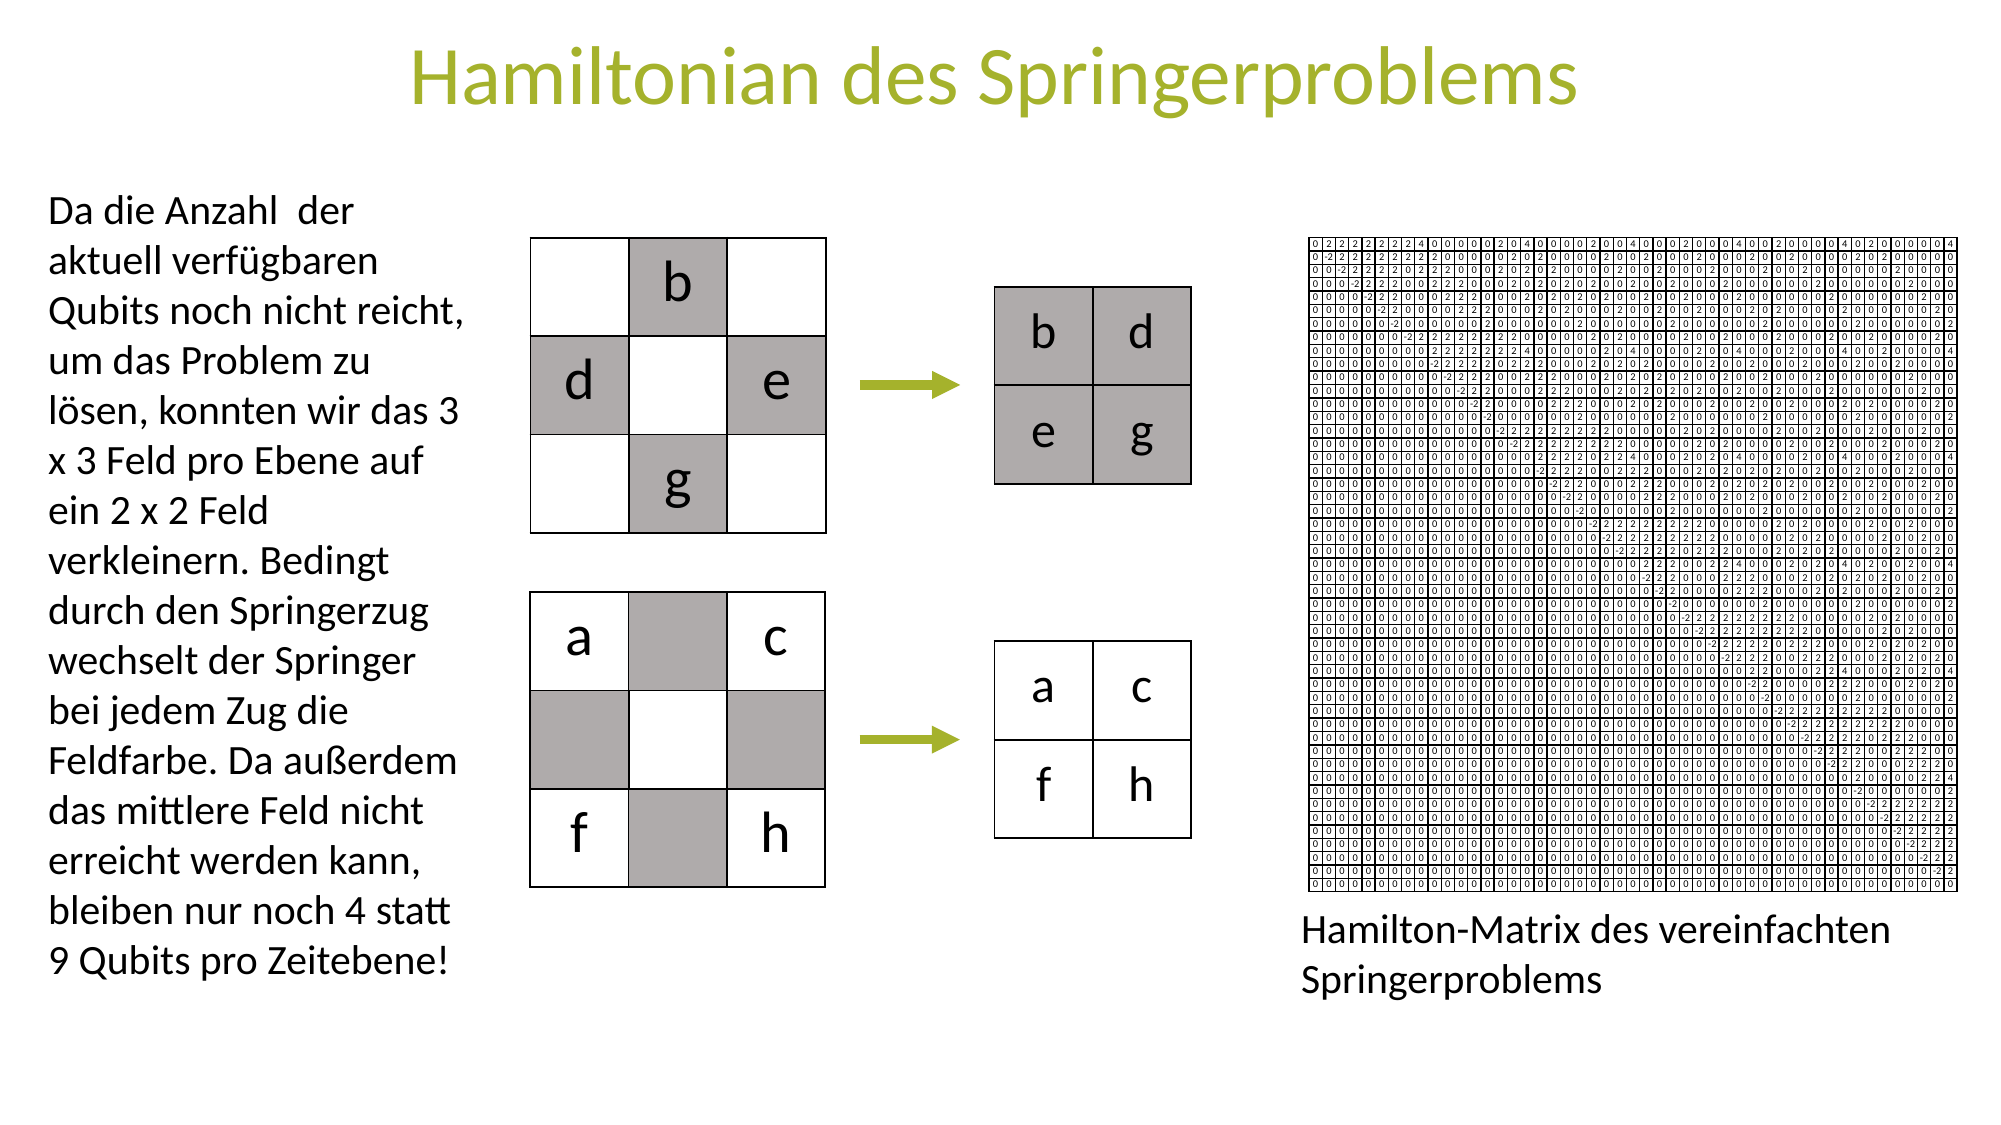

Hamiltonian des Springerproblems
Da die Anzahl  der aktuell verfügbaren Qubits noch nicht reicht, um das Problem zu lösen, konnten wir das 3 x 3 Feld pro Ebene auf ein 2 x 2 Feld verkleinern. Bedingt durch den Springerzug wechselt der Springer bei jedem Zug die Feldfarbe. Da außerdem das mittlere Feld nicht erreicht werden kann, bleiben nur noch 4 statt 9 Qubits pro Zeitebene!
|  | b |  |
| --- | --- | --- |
| d |  | e |
|  | g |  |
| 0 | 2 | 2 | 2 | 2 | 2 | 2 | 2 | 4 | 0 | 0 | 0 | 0 | 0 | 2 | 0 | 4 | 0 | 0 | 0 | 0 | 2 | 0 | 0 | 4 | 0 | 0 | 0 | 2 | 0 | 0 | 0 | 4 | 0 | 0 | 2 | 0 | 0 | 0 | 0 | 4 | 0 | 2 | 0 | 0 | 0 | 0 | 0 | 4 |
| --- | --- | --- | --- | --- | --- | --- | --- | --- | --- | --- | --- | --- | --- | --- | --- | --- | --- | --- | --- | --- | --- | --- | --- | --- | --- | --- | --- | --- | --- | --- | --- | --- | --- | --- | --- | --- | --- | --- | --- | --- | --- | --- | --- | --- | --- | --- | --- | --- |
| 0 | -2 | 2 | 2 | 2 | 2 | 2 | 2 | 2 | 2 | 0 | 0 | 0 | 0 | 0 | 2 | 0 | 2 | 0 | 0 | 0 | 0 | 2 | 0 | 0 | 2 | 0 | 0 | 0 | 2 | 0 | 0 | 0 | 2 | 0 | 0 | 2 | 0 | 0 | 0 | 0 | 2 | 0 | 2 | 0 | 0 | 0 | 0 | 0 |
| 0 | 0 | -2 | 2 | 2 | 2 | 2 | 0 | 2 | 2 | 2 | 0 | 0 | 0 | 2 | 0 | 2 | 0 | 2 | 0 | 0 | 0 | 0 | 2 | 0 | 0 | 2 | 0 | 0 | 0 | 2 | 0 | 0 | 0 | 2 | 0 | 0 | 2 | 0 | 0 | 0 | 0 | 0 | 0 | 2 | 0 | 0 | 0 | 0 |
| 0 | 0 | 0 | -2 | 2 | 2 | 2 | 0 | 0 | 2 | 2 | 2 | 0 | 0 | 0 | 2 | 0 | 2 | 0 | 2 | 0 | 2 | 0 | 0 | 2 | 0 | 0 | 2 | 0 | 0 | 0 | 2 | 0 | 0 | 0 | 0 | 0 | 0 | 2 | 0 | 0 | 0 | 0 | 0 | 0 | 2 | 0 | 0 | 0 |
| 0 | 0 | 0 | 0 | -2 | 2 | 2 | 0 | 0 | 0 | 2 | 2 | 2 | 0 | 0 | 0 | 2 | 0 | 2 | 0 | 2 | 0 | 2 | 0 | 0 | 2 | 0 | 0 | 2 | 0 | 0 | 0 | 2 | 0 | 0 | 0 | 0 | 0 | 0 | 2 | 0 | 0 | 0 | 0 | 0 | 0 | 2 | 0 | 0 |
| 0 | 0 | 0 | 0 | 0 | -2 | 2 | 0 | 0 | 0 | 0 | 2 | 2 | 2 | 0 | 0 | 0 | 2 | 0 | 2 | 0 | 0 | 0 | 2 | 0 | 0 | 2 | 0 | 0 | 2 | 0 | 0 | 0 | 2 | 0 | 2 | 0 | 0 | 0 | 0 | 2 | 0 | 0 | 0 | 0 | 0 | 0 | 2 | 0 |
| 0 | 0 | 0 | 0 | 0 | 0 | -2 | 0 | 0 | 0 | 0 | 0 | 0 | 2 | 0 | 0 | 0 | 0 | 0 | 0 | 2 | 0 | 0 | 0 | 0 | 0 | 0 | 2 | 0 | 0 | 0 | 0 | 0 | 0 | 2 | 0 | 0 | 0 | 0 | 0 | 0 | 2 | 0 | 0 | 0 | 0 | 0 | 0 | 2 |
| 0 | 0 | 0 | 0 | 0 | 0 | 0 | -2 | 2 | 2 | 2 | 2 | 2 | 2 | 2 | 2 | 0 | 0 | 0 | 0 | 0 | 2 | 0 | 2 | 0 | 0 | 0 | 0 | 2 | 0 | 0 | 2 | 0 | 0 | 0 | 2 | 0 | 0 | 0 | 2 | 0 | 0 | 2 | 0 | 0 | 0 | 0 | 2 | 0 |
| 0 | 0 | 0 | 0 | 0 | 0 | 0 | 0 | 0 | 2 | 2 | 2 | 2 | 2 | 2 | 2 | 4 | 0 | 0 | 0 | 0 | 0 | 2 | 0 | 4 | 0 | 0 | 0 | 0 | 2 | 0 | 0 | 4 | 0 | 0 | 0 | 2 | 0 | 0 | 0 | 4 | 0 | 0 | 2 | 0 | 0 | 0 | 0 | 4 |
| 0 | 0 | 0 | 0 | 0 | 0 | 0 | 0 | 0 | -2 | 2 | 2 | 2 | 2 | 0 | 2 | 2 | 2 | 0 | 0 | 0 | 2 | 0 | 2 | 0 | 2 | 0 | 0 | 0 | 0 | 2 | 0 | 0 | 2 | 0 | 0 | 0 | 2 | 0 | 0 | 0 | 2 | 0 | 0 | 2 | 0 | 0 | 0 | 0 |
| 0 | 0 | 0 | 0 | 0 | 0 | 0 | 0 | 0 | 0 | -2 | 2 | 2 | 2 | 0 | 0 | 2 | 2 | 2 | 0 | 0 | 0 | 2 | 0 | 2 | 0 | 2 | 0 | 2 | 0 | 0 | 2 | 0 | 0 | 2 | 0 | 0 | 0 | 2 | 0 | 0 | 0 | 0 | 0 | 0 | 2 | 0 | 0 | 0 |
| 0 | 0 | 0 | 0 | 0 | 0 | 0 | 0 | 0 | 0 | 0 | -2 | 2 | 2 | 0 | 0 | 0 | 2 | 2 | 2 | 0 | 0 | 0 | 2 | 0 | 2 | 0 | 2 | 0 | 2 | 0 | 0 | 2 | 0 | 0 | 2 | 0 | 0 | 0 | 2 | 0 | 0 | 0 | 0 | 0 | 0 | 2 | 0 | 0 |
| 0 | 0 | 0 | 0 | 0 | 0 | 0 | 0 | 0 | 0 | 0 | 0 | -2 | 2 | 0 | 0 | 0 | 0 | 2 | 2 | 2 | 0 | 0 | 0 | 2 | 0 | 2 | 0 | 0 | 0 | 2 | 0 | 0 | 2 | 0 | 0 | 2 | 0 | 0 | 0 | 2 | 0 | 2 | 0 | 0 | 0 | 0 | 2 | 0 |
| 0 | 0 | 0 | 0 | 0 | 0 | 0 | 0 | 0 | 0 | 0 | 0 | 0 | -2 | 0 | 0 | 0 | 0 | 0 | 0 | 2 | 0 | 0 | 0 | 0 | 0 | 0 | 2 | 0 | 0 | 0 | 0 | 0 | 0 | 2 | 0 | 0 | 0 | 0 | 0 | 0 | 2 | 0 | 0 | 0 | 0 | 0 | 0 | 2 |
| 0 | 0 | 0 | 0 | 0 | 0 | 0 | 0 | 0 | 0 | 0 | 0 | 0 | 0 | -2 | 2 | 2 | 2 | 2 | 2 | 2 | 2 | 2 | 0 | 0 | 0 | 0 | 0 | 2 | 0 | 2 | 0 | 0 | 0 | 0 | 2 | 0 | 0 | 2 | 0 | 0 | 0 | 2 | 0 | 0 | 0 | 2 | 0 | 0 |
| 0 | 0 | 0 | 0 | 0 | 0 | 0 | 0 | 0 | 0 | 0 | 0 | 0 | 0 | 0 | -2 | 2 | 2 | 2 | 2 | 2 | 2 | 2 | 2 | 0 | 0 | 0 | 0 | 0 | 2 | 0 | 2 | 0 | 0 | 0 | 0 | 2 | 0 | 0 | 2 | 0 | 0 | 0 | 2 | 0 | 0 | 0 | 2 | 0 |
| 0 | 0 | 0 | 0 | 0 | 0 | 0 | 0 | 0 | 0 | 0 | 0 | 0 | 0 | 0 | 0 | 0 | 2 | 2 | 2 | 2 | 0 | 2 | 2 | 4 | 0 | 0 | 0 | 2 | 0 | 2 | 0 | 4 | 0 | 0 | 0 | 0 | 2 | 0 | 0 | 4 | 0 | 0 | 0 | 2 | 0 | 0 | 0 | 4 |
| 0 | 0 | 0 | 0 | 0 | 0 | 0 | 0 | 0 | 0 | 0 | 0 | 0 | 0 | 0 | 0 | 0 | -2 | 2 | 2 | 2 | 0 | 0 | 2 | 2 | 2 | 0 | 0 | 0 | 2 | 0 | 2 | 0 | 2 | 0 | 2 | 0 | 0 | 2 | 0 | 0 | 2 | 0 | 0 | 0 | 2 | 0 | 0 | 0 |
| 0 | 0 | 0 | 0 | 0 | 0 | 0 | 0 | 0 | 0 | 0 | 0 | 0 | 0 | 0 | 0 | 0 | 0 | -2 | 2 | 2 | 0 | 0 | 0 | 2 | 2 | 2 | 0 | 0 | 0 | 2 | 0 | 2 | 0 | 2 | 0 | 2 | 0 | 0 | 2 | 0 | 0 | 2 | 0 | 0 | 0 | 2 | 0 | 0 |
| 0 | 0 | 0 | 0 | 0 | 0 | 0 | 0 | 0 | 0 | 0 | 0 | 0 | 0 | 0 | 0 | 0 | 0 | 0 | -2 | 2 | 0 | 0 | 0 | 0 | 2 | 2 | 2 | 0 | 0 | 0 | 2 | 0 | 2 | 0 | 0 | 0 | 2 | 0 | 0 | 2 | 0 | 0 | 2 | 0 | 0 | 0 | 2 | 0 |
| 0 | 0 | 0 | 0 | 0 | 0 | 0 | 0 | 0 | 0 | 0 | 0 | 0 | 0 | 0 | 0 | 0 | 0 | 0 | 0 | -2 | 0 | 0 | 0 | 0 | 0 | 0 | 2 | 0 | 0 | 0 | 0 | 0 | 0 | 2 | 0 | 0 | 0 | 0 | 0 | 0 | 2 | 0 | 0 | 0 | 0 | 0 | 0 | 2 |
| 0 | 0 | 0 | 0 | 0 | 0 | 0 | 0 | 0 | 0 | 0 | 0 | 0 | 0 | 0 | 0 | 0 | 0 | 0 | 0 | 0 | -2 | 2 | 2 | 2 | 2 | 2 | 2 | 2 | 2 | 0 | 0 | 0 | 0 | 0 | 2 | 0 | 2 | 0 | 0 | 0 | 0 | 2 | 0 | 0 | 2 | 0 | 0 | 0 |
| 0 | 0 | 0 | 0 | 0 | 0 | 0 | 0 | 0 | 0 | 0 | 0 | 0 | 0 | 0 | 0 | 0 | 0 | 0 | 0 | 0 | 0 | -2 | 2 | 2 | 2 | 2 | 2 | 2 | 2 | 2 | 0 | 0 | 0 | 0 | 0 | 2 | 0 | 2 | 0 | 0 | 0 | 0 | 2 | 0 | 0 | 2 | 0 | 0 |
| 0 | 0 | 0 | 0 | 0 | 0 | 0 | 0 | 0 | 0 | 0 | 0 | 0 | 0 | 0 | 0 | 0 | 0 | 0 | 0 | 0 | 0 | 0 | -2 | 2 | 2 | 2 | 2 | 0 | 2 | 2 | 2 | 0 | 0 | 0 | 2 | 0 | 2 | 0 | 2 | 0 | 0 | 0 | 0 | 2 | 0 | 0 | 2 | 0 |
| 0 | 0 | 0 | 0 | 0 | 0 | 0 | 0 | 0 | 0 | 0 | 0 | 0 | 0 | 0 | 0 | 0 | 0 | 0 | 0 | 0 | 0 | 0 | 0 | 0 | 2 | 2 | 2 | 0 | 0 | 2 | 2 | 4 | 0 | 0 | 0 | 2 | 0 | 2 | 0 | 4 | 0 | 2 | 0 | 0 | 2 | 0 | 0 | 4 |
| 0 | 0 | 0 | 0 | 0 | 0 | 0 | 0 | 0 | 0 | 0 | 0 | 0 | 0 | 0 | 0 | 0 | 0 | 0 | 0 | 0 | 0 | 0 | 0 | 0 | -2 | 2 | 2 | 0 | 0 | 0 | 2 | 2 | 2 | 0 | 0 | 0 | 2 | 0 | 2 | 0 | 2 | 0 | 2 | 0 | 0 | 2 | 0 | 0 |
| 0 | 0 | 0 | 0 | 0 | 0 | 0 | 0 | 0 | 0 | 0 | 0 | 0 | 0 | 0 | 0 | 0 | 0 | 0 | 0 | 0 | 0 | 0 | 0 | 0 | 0 | -2 | 2 | 0 | 0 | 0 | 0 | 2 | 2 | 2 | 0 | 0 | 0 | 2 | 0 | 2 | 0 | 0 | 0 | 2 | 0 | 0 | 2 | 0 |
| 0 | 0 | 0 | 0 | 0 | 0 | 0 | 0 | 0 | 0 | 0 | 0 | 0 | 0 | 0 | 0 | 0 | 0 | 0 | 0 | 0 | 0 | 0 | 0 | 0 | 0 | 0 | -2 | 0 | 0 | 0 | 0 | 0 | 0 | 2 | 0 | 0 | 0 | 0 | 0 | 0 | 2 | 0 | 0 | 0 | 0 | 0 | 0 | 2 |
| 0 | 0 | 0 | 0 | 0 | 0 | 0 | 0 | 0 | 0 | 0 | 0 | 0 | 0 | 0 | 0 | 0 | 0 | 0 | 0 | 0 | 0 | 0 | 0 | 0 | 0 | 0 | 0 | -2 | 2 | 2 | 2 | 2 | 2 | 2 | 2 | 2 | 0 | 0 | 0 | 0 | 0 | 2 | 0 | 2 | 0 | 0 | 0 | 0 |
| 0 | 0 | 0 | 0 | 0 | 0 | 0 | 0 | 0 | 0 | 0 | 0 | 0 | 0 | 0 | 0 | 0 | 0 | 0 | 0 | 0 | 0 | 0 | 0 | 0 | 0 | 0 | 0 | 0 | -2 | 2 | 2 | 2 | 2 | 2 | 2 | 2 | 2 | 0 | 0 | 0 | 0 | 0 | 2 | 0 | 2 | 0 | 0 | 0 |
| 0 | 0 | 0 | 0 | 0 | 0 | 0 | 0 | 0 | 0 | 0 | 0 | 0 | 0 | 0 | 0 | 0 | 0 | 0 | 0 | 0 | 0 | 0 | 0 | 0 | 0 | 0 | 0 | 0 | 0 | -2 | 2 | 2 | 2 | 2 | 0 | 2 | 2 | 2 | 0 | 0 | 0 | 2 | 0 | 2 | 0 | 2 | 0 | 0 |
| 0 | 0 | 0 | 0 | 0 | 0 | 0 | 0 | 0 | 0 | 0 | 0 | 0 | 0 | 0 | 0 | 0 | 0 | 0 | 0 | 0 | 0 | 0 | 0 | 0 | 0 | 0 | 0 | 0 | 0 | 0 | -2 | 2 | 2 | 2 | 0 | 0 | 2 | 2 | 2 | 0 | 0 | 0 | 2 | 0 | 2 | 0 | 2 | 0 |
| 0 | 0 | 0 | 0 | 0 | 0 | 0 | 0 | 0 | 0 | 0 | 0 | 0 | 0 | 0 | 0 | 0 | 0 | 0 | 0 | 0 | 0 | 0 | 0 | 0 | 0 | 0 | 0 | 0 | 0 | 0 | 0 | 0 | 2 | 2 | 0 | 0 | 0 | 2 | 2 | 4 | 0 | 0 | 0 | 2 | 0 | 2 | 0 | 4 |
| 0 | 0 | 0 | 0 | 0 | 0 | 0 | 0 | 0 | 0 | 0 | 0 | 0 | 0 | 0 | 0 | 0 | 0 | 0 | 0 | 0 | 0 | 0 | 0 | 0 | 0 | 0 | 0 | 0 | 0 | 0 | 0 | 0 | -2 | 2 | 0 | 0 | 0 | 0 | 2 | 2 | 2 | 0 | 0 | 0 | 2 | 0 | 2 | 0 |
| 0 | 0 | 0 | 0 | 0 | 0 | 0 | 0 | 0 | 0 | 0 | 0 | 0 | 0 | 0 | 0 | 0 | 0 | 0 | 0 | 0 | 0 | 0 | 0 | 0 | 0 | 0 | 0 | 0 | 0 | 0 | 0 | 0 | 0 | -2 | 0 | 0 | 0 | 0 | 0 | 0 | 2 | 0 | 0 | 0 | 0 | 0 | 0 | 2 |
| 0 | 0 | 0 | 0 | 0 | 0 | 0 | 0 | 0 | 0 | 0 | 0 | 0 | 0 | 0 | 0 | 0 | 0 | 0 | 0 | 0 | 0 | 0 | 0 | 0 | 0 | 0 | 0 | 0 | 0 | 0 | 0 | 0 | 0 | 0 | -2 | 2 | 2 | 2 | 2 | 2 | 2 | 2 | 2 | 0 | 0 | 0 | 0 | 0 |
| 0 | 0 | 0 | 0 | 0 | 0 | 0 | 0 | 0 | 0 | 0 | 0 | 0 | 0 | 0 | 0 | 0 | 0 | 0 | 0 | 0 | 0 | 0 | 0 | 0 | 0 | 0 | 0 | 0 | 0 | 0 | 0 | 0 | 0 | 0 | 0 | -2 | 2 | 2 | 2 | 2 | 2 | 2 | 2 | 2 | 0 | 0 | 0 | 0 |
| 0 | 0 | 0 | 0 | 0 | 0 | 0 | 0 | 0 | 0 | 0 | 0 | 0 | 0 | 0 | 0 | 0 | 0 | 0 | 0 | 0 | 0 | 0 | 0 | 0 | 0 | 0 | 0 | 0 | 0 | 0 | 0 | 0 | 0 | 0 | 0 | 0 | -2 | 2 | 2 | 2 | 2 | 0 | 2 | 2 | 2 | 0 | 0 | 0 |
| 0 | 0 | 0 | 0 | 0 | 0 | 0 | 0 | 0 | 0 | 0 | 0 | 0 | 0 | 0 | 0 | 0 | 0 | 0 | 0 | 0 | 0 | 0 | 0 | 0 | 0 | 0 | 0 | 0 | 0 | 0 | 0 | 0 | 0 | 0 | 0 | 0 | 0 | -2 | 2 | 2 | 2 | 0 | 0 | 2 | 2 | 2 | 0 | 0 |
| 0 | 0 | 0 | 0 | 0 | 0 | 0 | 0 | 0 | 0 | 0 | 0 | 0 | 0 | 0 | 0 | 0 | 0 | 0 | 0 | 0 | 0 | 0 | 0 | 0 | 0 | 0 | 0 | 0 | 0 | 0 | 0 | 0 | 0 | 0 | 0 | 0 | 0 | 0 | -2 | 2 | 2 | 0 | 0 | 0 | 2 | 2 | 2 | 0 |
| 0 | 0 | 0 | 0 | 0 | 0 | 0 | 0 | 0 | 0 | 0 | 0 | 0 | 0 | 0 | 0 | 0 | 0 | 0 | 0 | 0 | 0 | 0 | 0 | 0 | 0 | 0 | 0 | 0 | 0 | 0 | 0 | 0 | 0 | 0 | 0 | 0 | 0 | 0 | 0 | 0 | 2 | 0 | 0 | 0 | 0 | 2 | 2 | 4 |
| 0 | 0 | 0 | 0 | 0 | 0 | 0 | 0 | 0 | 0 | 0 | 0 | 0 | 0 | 0 | 0 | 0 | 0 | 0 | 0 | 0 | 0 | 0 | 0 | 0 | 0 | 0 | 0 | 0 | 0 | 0 | 0 | 0 | 0 | 0 | 0 | 0 | 0 | 0 | 0 | 0 | -2 | 0 | 0 | 0 | 0 | 0 | 0 | 2 |
| 0 | 0 | 0 | 0 | 0 | 0 | 0 | 0 | 0 | 0 | 0 | 0 | 0 | 0 | 0 | 0 | 0 | 0 | 0 | 0 | 0 | 0 | 0 | 0 | 0 | 0 | 0 | 0 | 0 | 0 | 0 | 0 | 0 | 0 | 0 | 0 | 0 | 0 | 0 | 0 | 0 | 0 | -2 | 2 | 2 | 2 | 2 | 2 | 2 |
| 0 | 0 | 0 | 0 | 0 | 0 | 0 | 0 | 0 | 0 | 0 | 0 | 0 | 0 | 0 | 0 | 0 | 0 | 0 | 0 | 0 | 0 | 0 | 0 | 0 | 0 | 0 | 0 | 0 | 0 | 0 | 0 | 0 | 0 | 0 | 0 | 0 | 0 | 0 | 0 | 0 | 0 | 0 | -2 | 2 | 2 | 2 | 2 | 2 |
| 0 | 0 | 0 | 0 | 0 | 0 | 0 | 0 | 0 | 0 | 0 | 0 | 0 | 0 | 0 | 0 | 0 | 0 | 0 | 0 | 0 | 0 | 0 | 0 | 0 | 0 | 0 | 0 | 0 | 0 | 0 | 0 | 0 | 0 | 0 | 0 | 0 | 0 | 0 | 0 | 0 | 0 | 0 | 0 | -2 | 2 | 2 | 2 | 2 |
| 0 | 0 | 0 | 0 | 0 | 0 | 0 | 0 | 0 | 0 | 0 | 0 | 0 | 0 | 0 | 0 | 0 | 0 | 0 | 0 | 0 | 0 | 0 | 0 | 0 | 0 | 0 | 0 | 0 | 0 | 0 | 0 | 0 | 0 | 0 | 0 | 0 | 0 | 0 | 0 | 0 | 0 | 0 | 0 | 0 | -2 | 2 | 2 | 2 |
| 0 | 0 | 0 | 0 | 0 | 0 | 0 | 0 | 0 | 0 | 0 | 0 | 0 | 0 | 0 | 0 | 0 | 0 | 0 | 0 | 0 | 0 | 0 | 0 | 0 | 0 | 0 | 0 | 0 | 0 | 0 | 0 | 0 | 0 | 0 | 0 | 0 | 0 | 0 | 0 | 0 | 0 | 0 | 0 | 0 | 0 | -2 | 2 | 2 |
| 0 | 0 | 0 | 0 | 0 | 0 | 0 | 0 | 0 | 0 | 0 | 0 | 0 | 0 | 0 | 0 | 0 | 0 | 0 | 0 | 0 | 0 | 0 | 0 | 0 | 0 | 0 | 0 | 0 | 0 | 0 | 0 | 0 | 0 | 0 | 0 | 0 | 0 | 0 | 0 | 0 | 0 | 0 | 0 | 0 | 0 | 0 | -2 | 2 |
| 0 | 0 | 0 | 0 | 0 | 0 | 0 | 0 | 0 | 0 | 0 | 0 | 0 | 0 | 0 | 0 | 0 | 0 | 0 | 0 | 0 | 0 | 0 | 0 | 0 | 0 | 0 | 0 | 0 | 0 | 0 | 0 | 0 | 0 | 0 | 0 | 0 | 0 | 0 | 0 | 0 | 0 | 0 | 0 | 0 | 0 | 0 | 0 | 0 |
| a | b | c |
| --- | --- | --- |
| d |  | e |
| f | g | h |
| b | d |
| --- | --- |
| e | g |
| a |  | c |
| --- | --- | --- |
|  |  |  |
| f |  | h |
| a | b | c |
| --- | --- | --- |
| d |  | e |
| f | g | h |
| a | c |
| --- | --- |
| f | h |
Hamilton-Matrix des vereinfachten Springerproblems